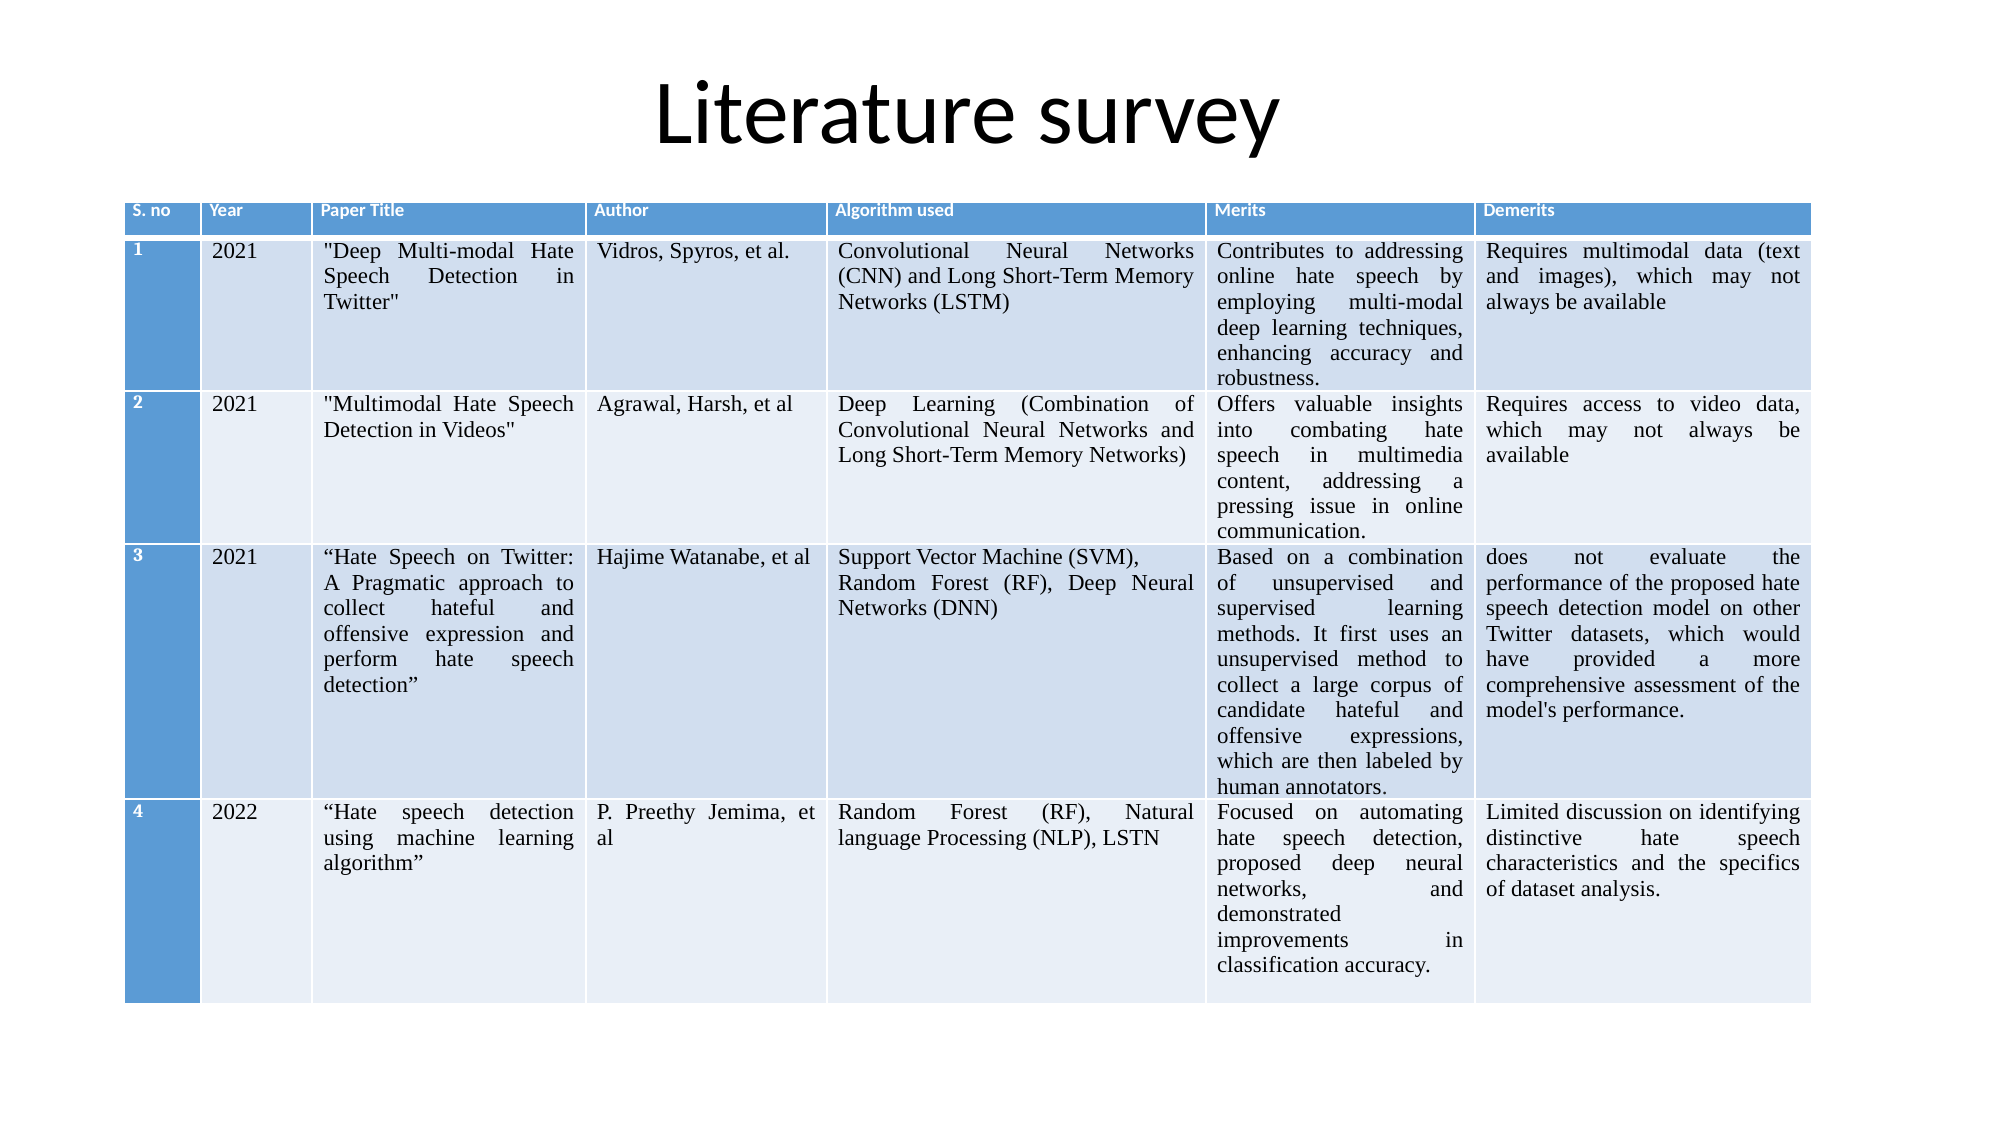

# Literature survey
| S. no | Year | Paper Title | Author | Algorithm used | Merits | Demerits |
| --- | --- | --- | --- | --- | --- | --- |
| 1 | 2021 | "Deep Multi-modal Hate Speech Detection in Twitter" | Vidros, Spyros, et al. | Convolutional Neural Networks (CNN) and Long Short-Term Memory Networks (LSTM) | Contributes to addressing online hate speech by employing multi-modal deep learning techniques, enhancing accuracy and robustness. | Requires multimodal data (text and images), which may not always be available |
| 2 | 2021 | "Multimodal Hate Speech Detection in Videos" | Agrawal, Harsh, et al | Deep Learning (Combination of Convolutional Neural Networks and Long Short-Term Memory Networks) | Offers valuable insights into combating hate speech in multimedia content, addressing a pressing issue in online communication. | Requires access to video data, which may not always be available |
| 3 | 2021 | “Hate Speech on Twitter: A Pragmatic approach to collect hateful and offensive expression and perform hate speech detection” | Hajime Watanabe, et al | Support Vector Machine (SVM), Random Forest (RF), Deep Neural Networks (DNN) | Based on a combination of unsupervised and supervised learning methods. It first uses an unsupervised method to collect a large corpus of candidate hateful and offensive expressions, which are then labeled by human annotators. | does not evaluate the performance of the proposed hate speech detection model on other Twitter datasets, which would have provided a more comprehensive assessment of the model's performance. |
| 4 | 2022 | “Hate speech detection using machine learning algorithm” | P. Preethy Jemima, et al | Random Forest (RF), Natural language Processing (NLP), LSTN | Focused on automating hate speech detection, proposed deep neural networks, and demonstrated improvements in classification accuracy. | Limited discussion on identifying distinctive hate speech characteristics and the specifics of dataset analysis. |